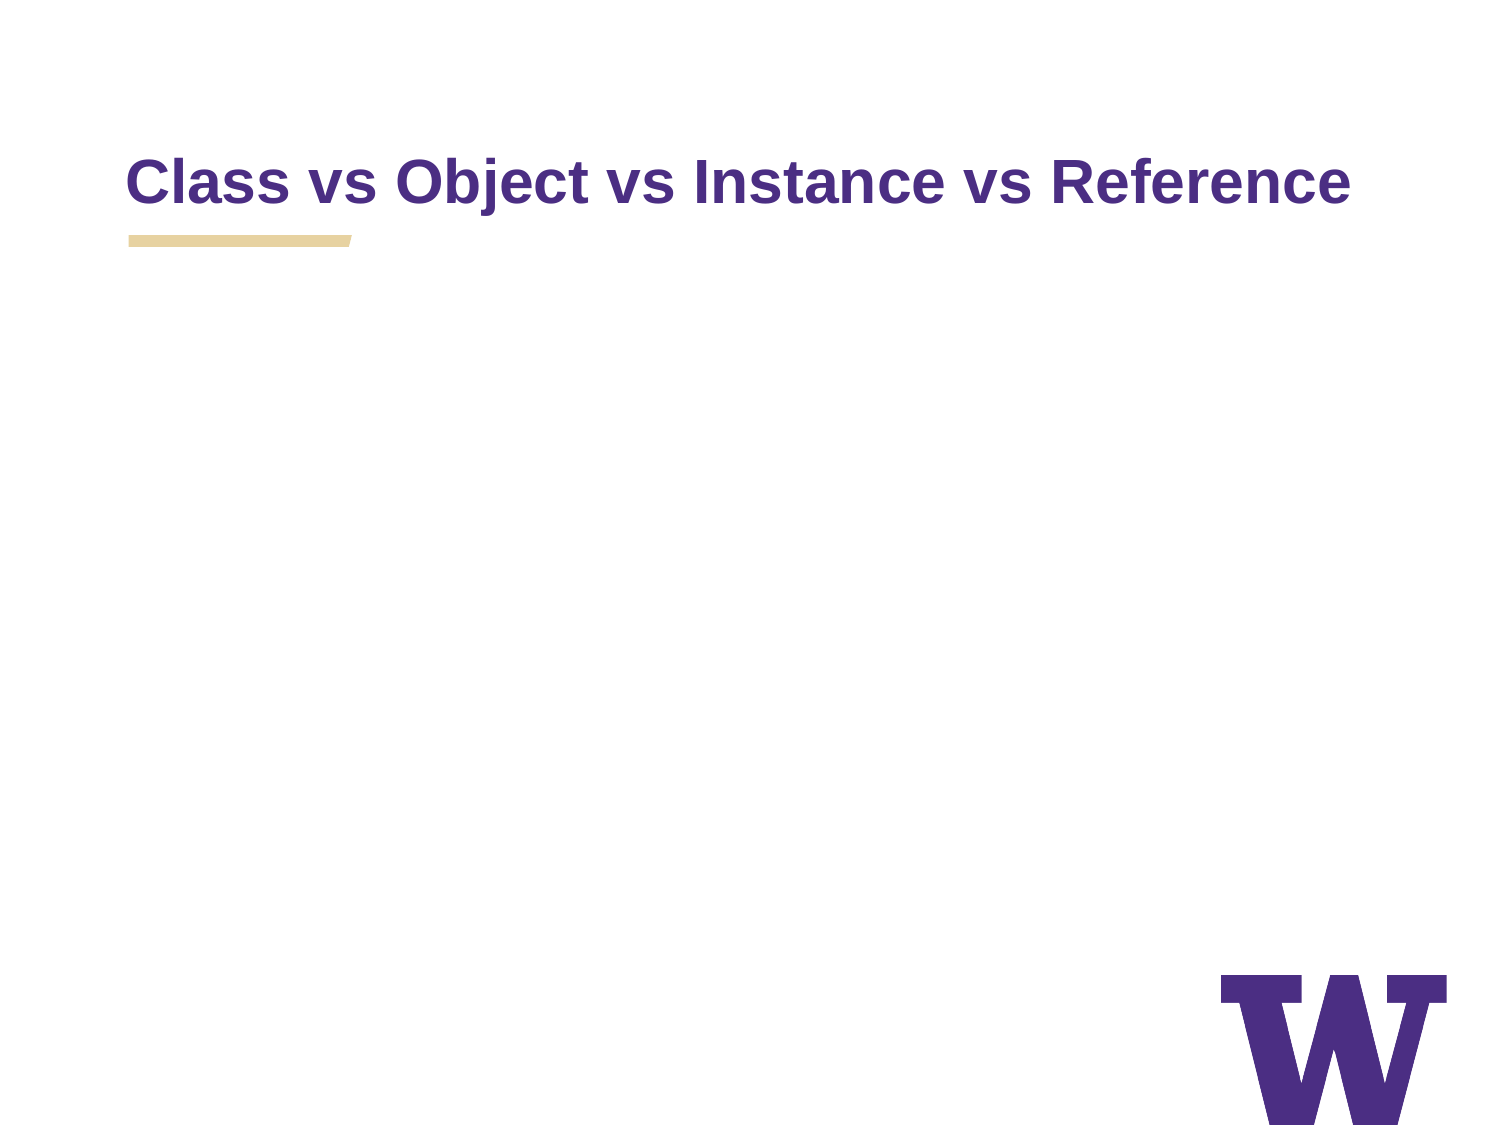

# Class vs Object vs Instance vs Reference